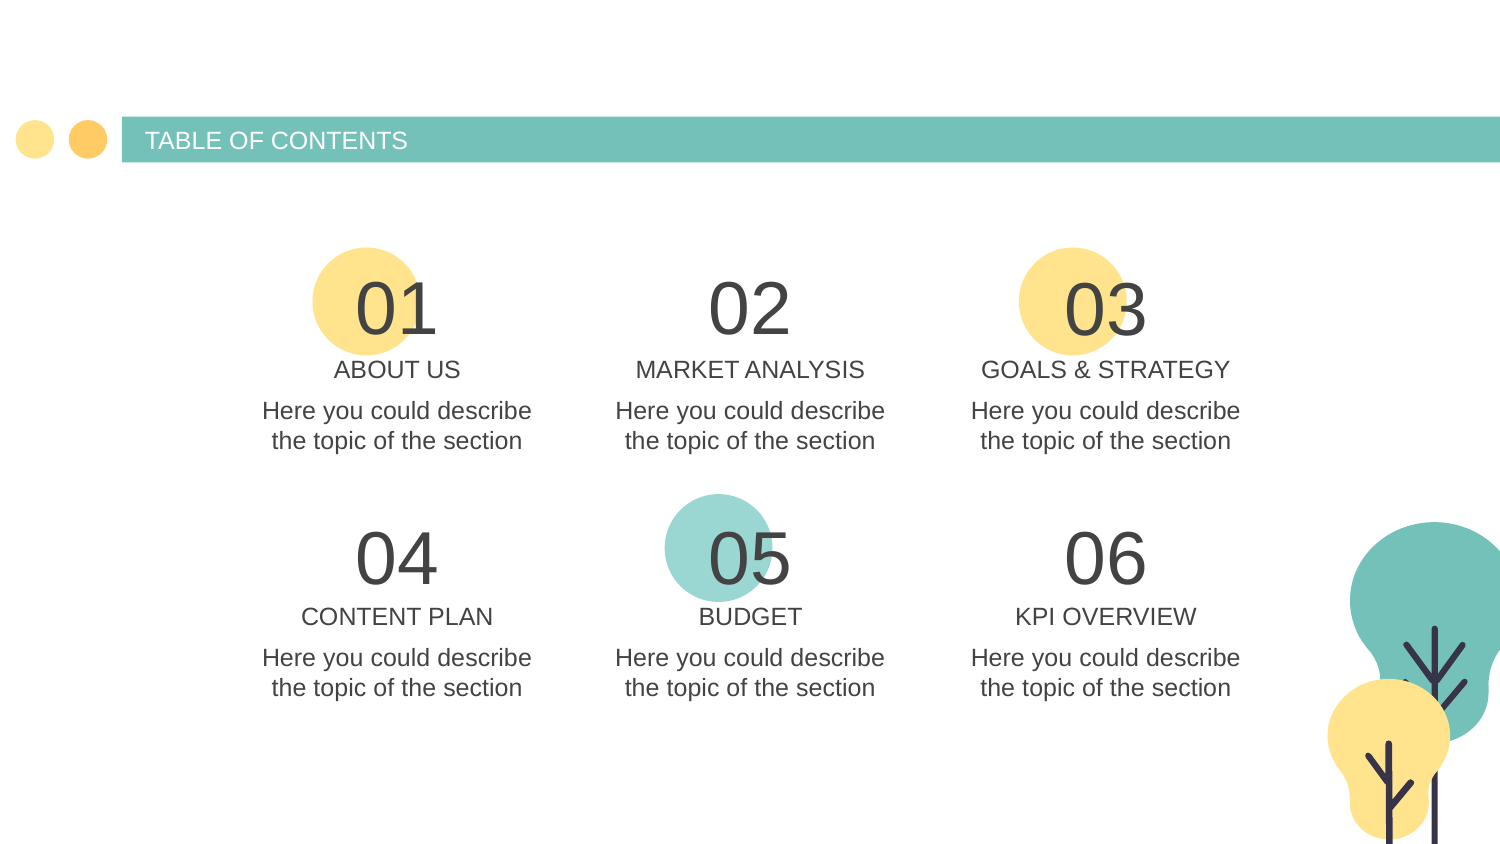

TABLE OF CONTENTS

01
02
03
ABOUT US
# MARKET ANALYSIS
GOALS & STRATEGY
Here you could describe the topic of the section
Here you could describe the topic of the section
Here you could describe the topic of the section

04
05
06

CONTENT PLAN
BUDGET
KPI OVERVIEW
Here you could describe the topic of the section
Here you could describe the topic of the section
Here you could describe the topic of the section